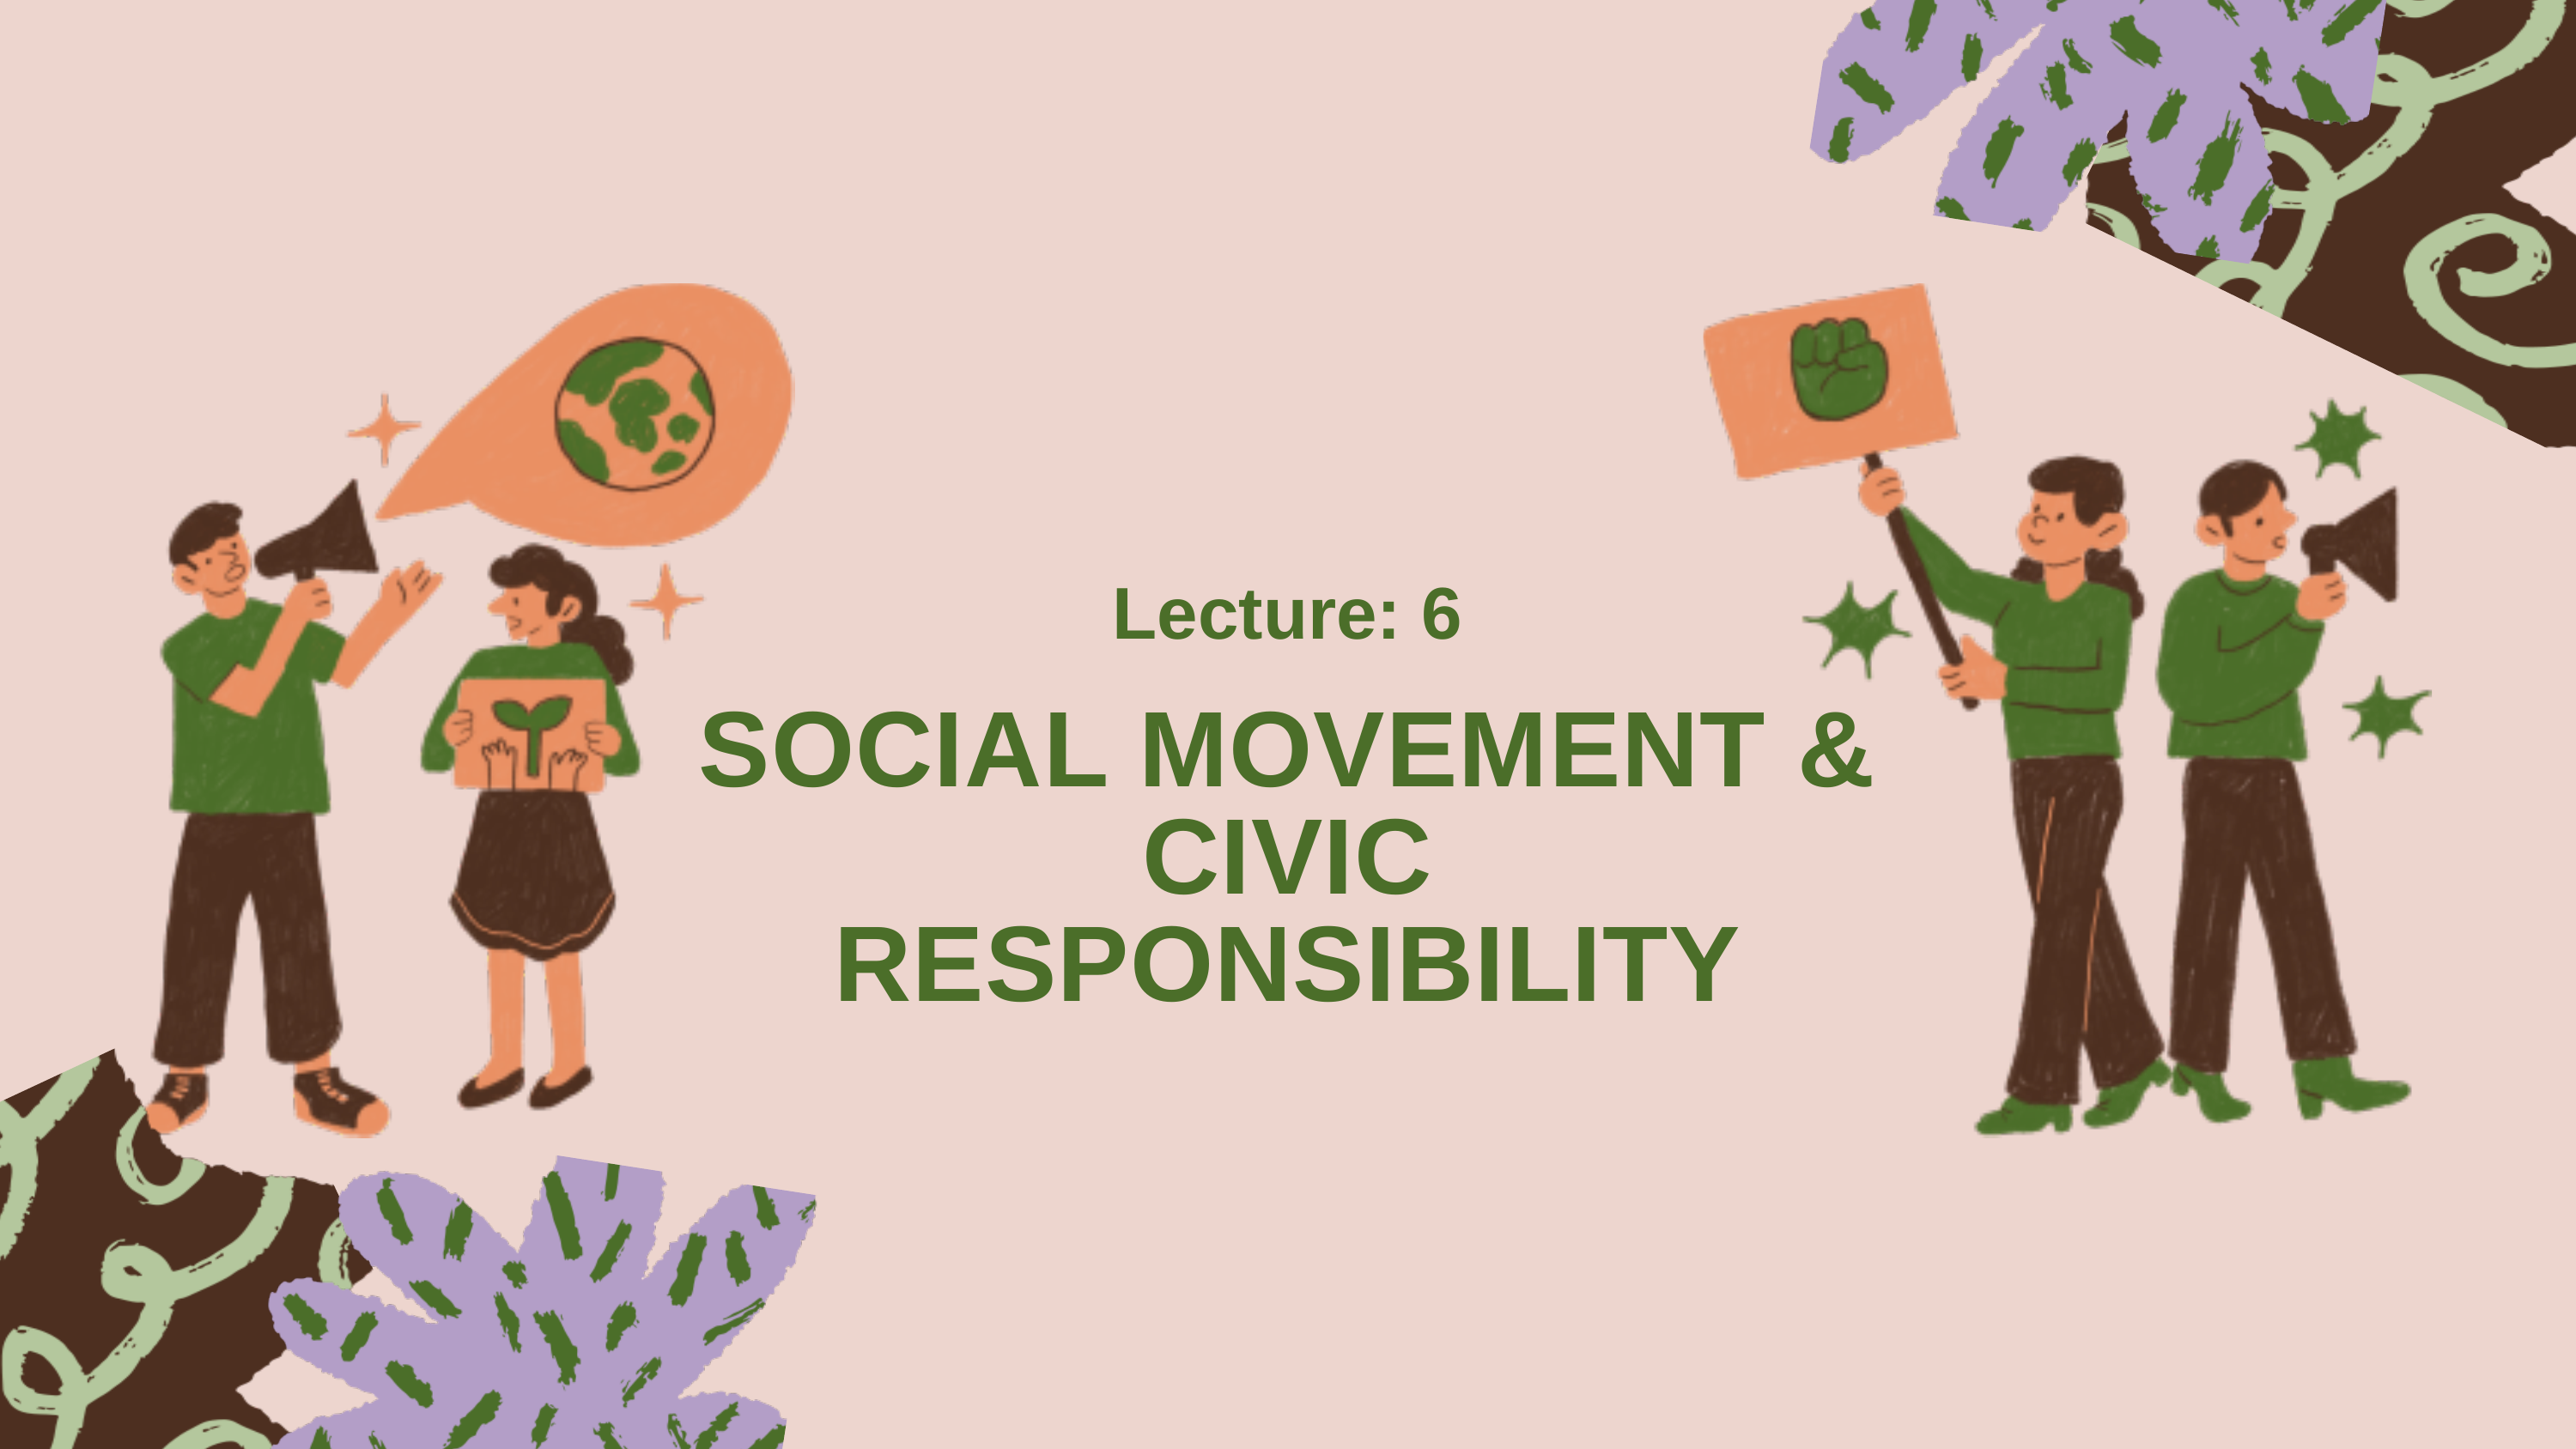

Lecture: 6
SOCIAL MOVEMENT & CIVIC RESPONSIBILITY